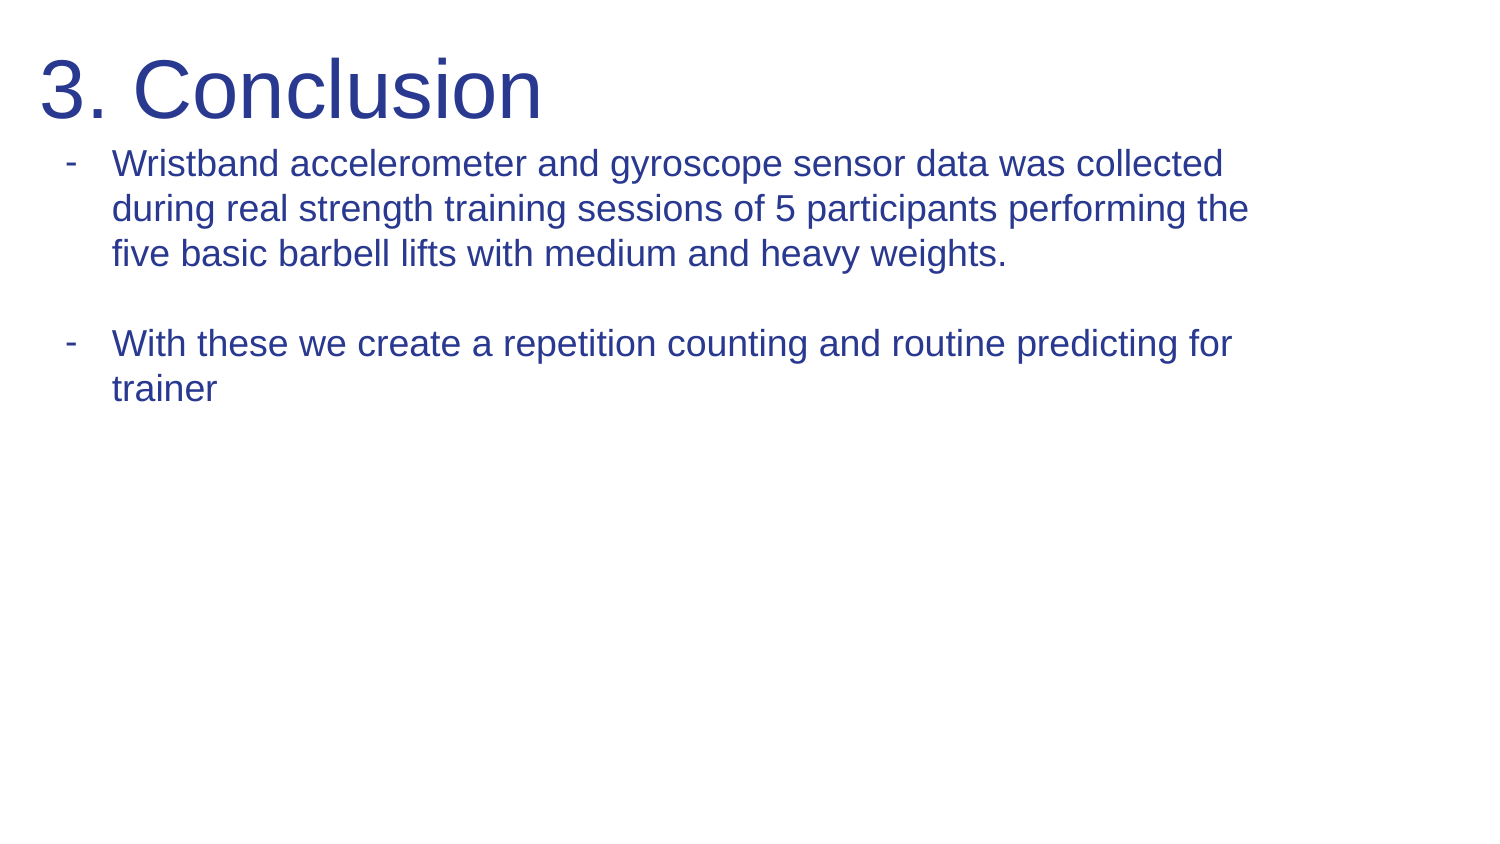

3. Conclusion
Wristband accelerometer and gyroscope sensor data was collected during real strength training sessions of 5 participants performing the five basic barbell lifts with medium and heavy weights.

With these we create a repetition counting and routine predicting for trainer